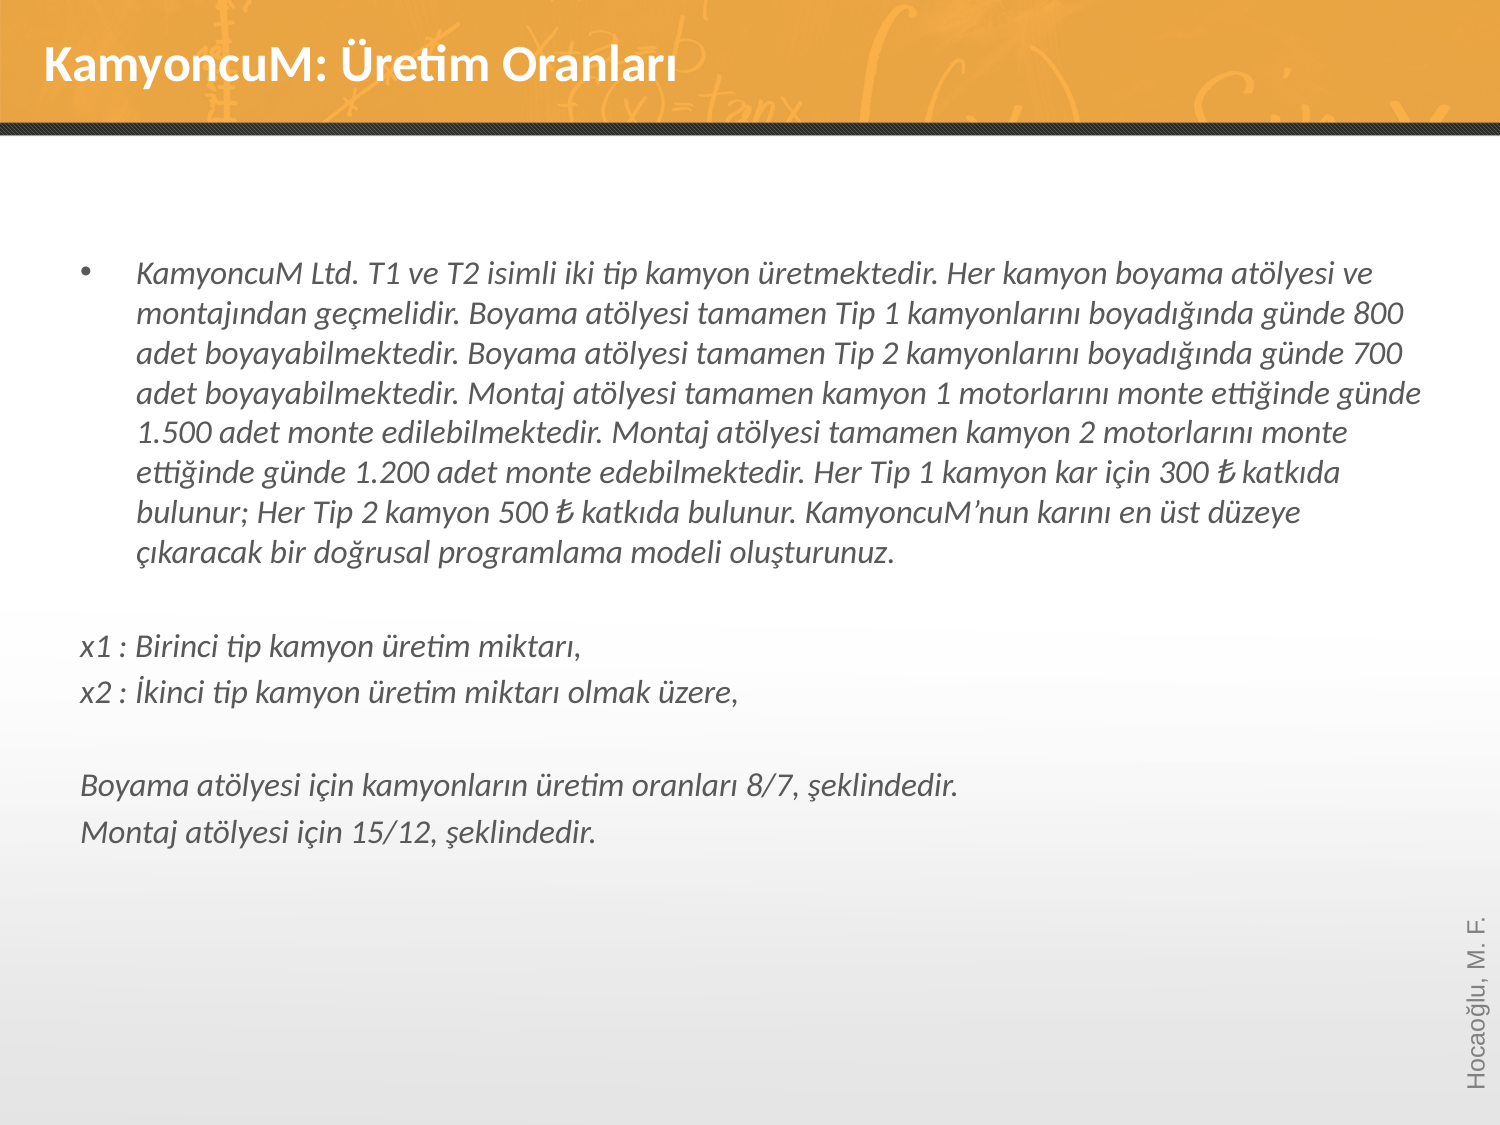

# KamyoncuM: Üretim Oranları
KamyoncuM Ltd. T1 ve T2 isimli iki tip kamyon üretmektedir. Her kamyon boyama atölyesi ve montajından geçmelidir. Boyama atölyesi tamamen Tip 1 kamyonlarını boyadığında günde 800 adet boyayabilmektedir. Boyama atölyesi tamamen Tip 2 kamyonlarını boyadığında günde 700 adet boyayabilmektedir. Montaj atölyesi tamamen kamyon 1 motorlarını monte ettiğinde günde 1.500 adet monte edilebilmektedir. Montaj atölyesi tamamen kamyon 2 motorlarını monte ettiğinde günde 1.200 adet monte edebilmektedir. Her Tip 1 kamyon kar için 300 ₺ katkıda bulunur; Her Tip 2 kamyon 500 ₺ katkıda bulunur. KamyoncuM’nun karını en üst düzeye çıkaracak bir doğrusal programlama modeli oluşturunuz.

x1 : Birinci tip kamyon üretim miktarı,
x2 : İkinci tip kamyon üretim miktarı olmak üzere,

Boyama atölyesi için kamyonların üretim oranları 8/7, şeklindedir.
Montaj atölyesi için 15/12, şeklindedir.